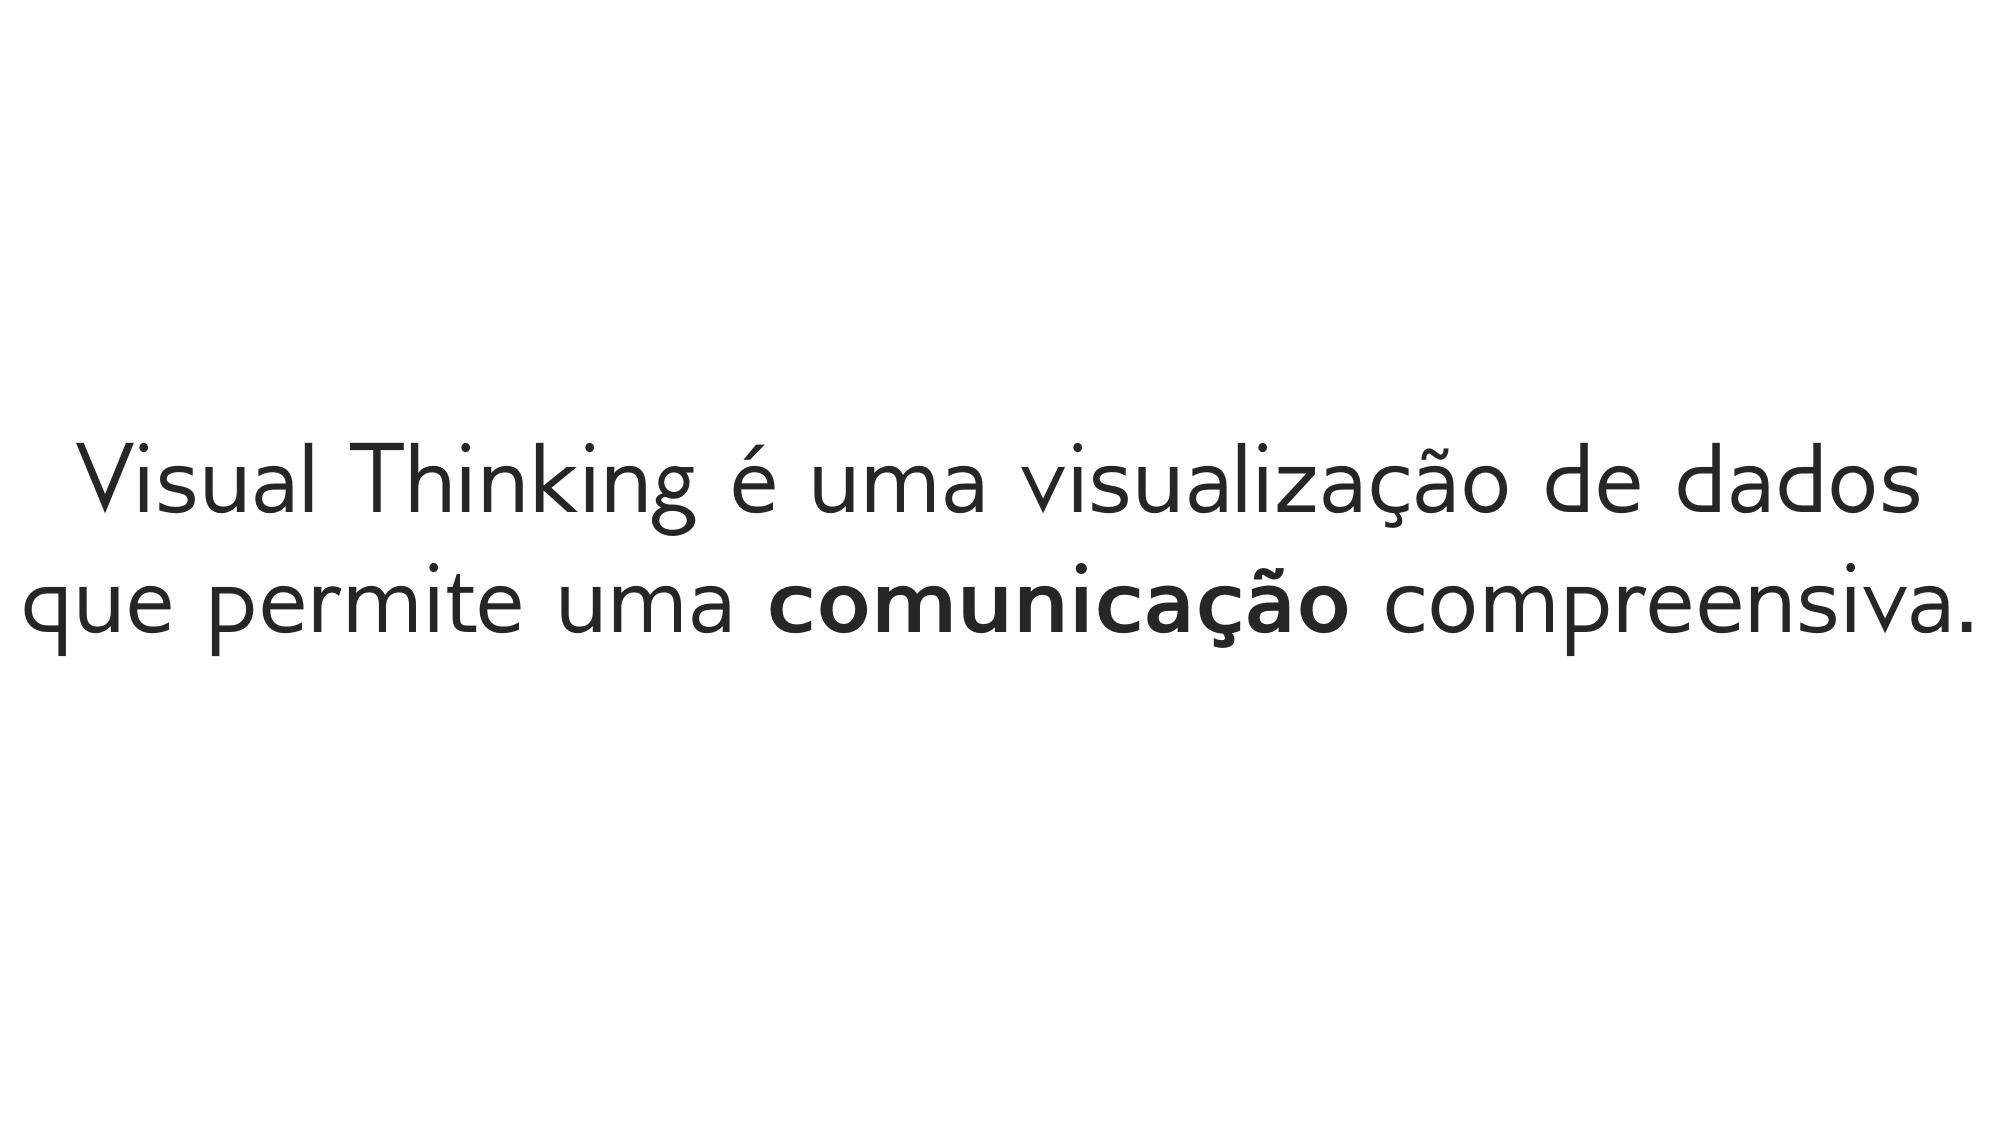

Visual Thinking é uma visualização de dados que permite uma comunicação compreensiva.